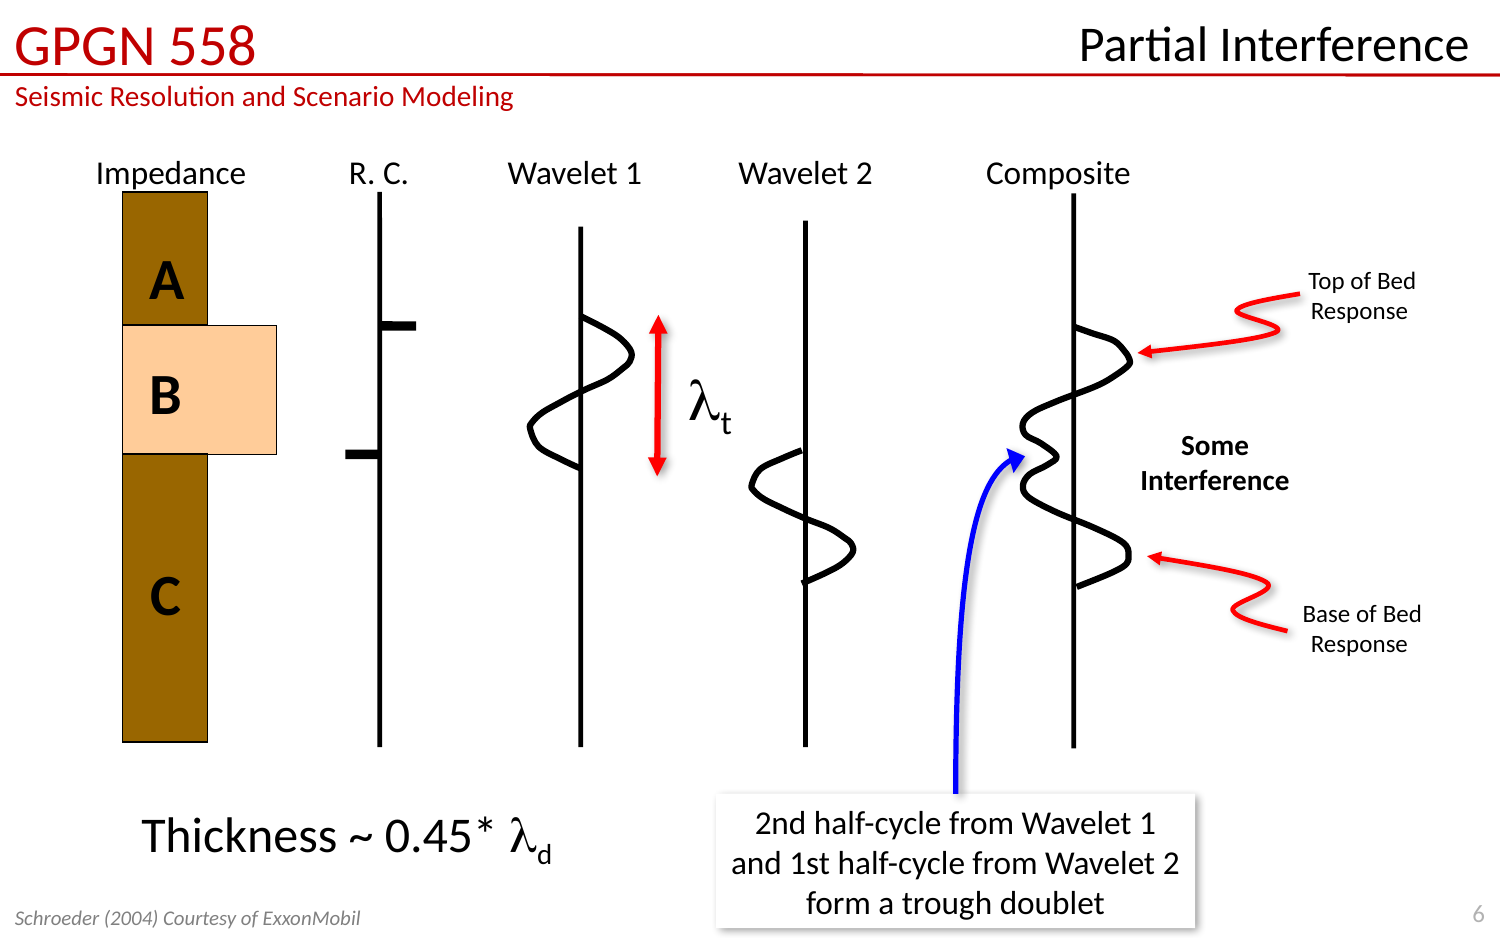

# Partial Interference
Impedance
R. C.
Wavelet 1
Wavelet 2
Composite

A

B
λt

C
Top of Bed
Response

Some
Interference
Some
Interference

2nd half-cycle from Wavelet 1
and 1st half-cycle from Wavelet 2
form a trough doublet

Base of Bed
Response
Thickness ~ 0.45* λd
6
Schroeder (2004) Courtesy of ExxonMobil